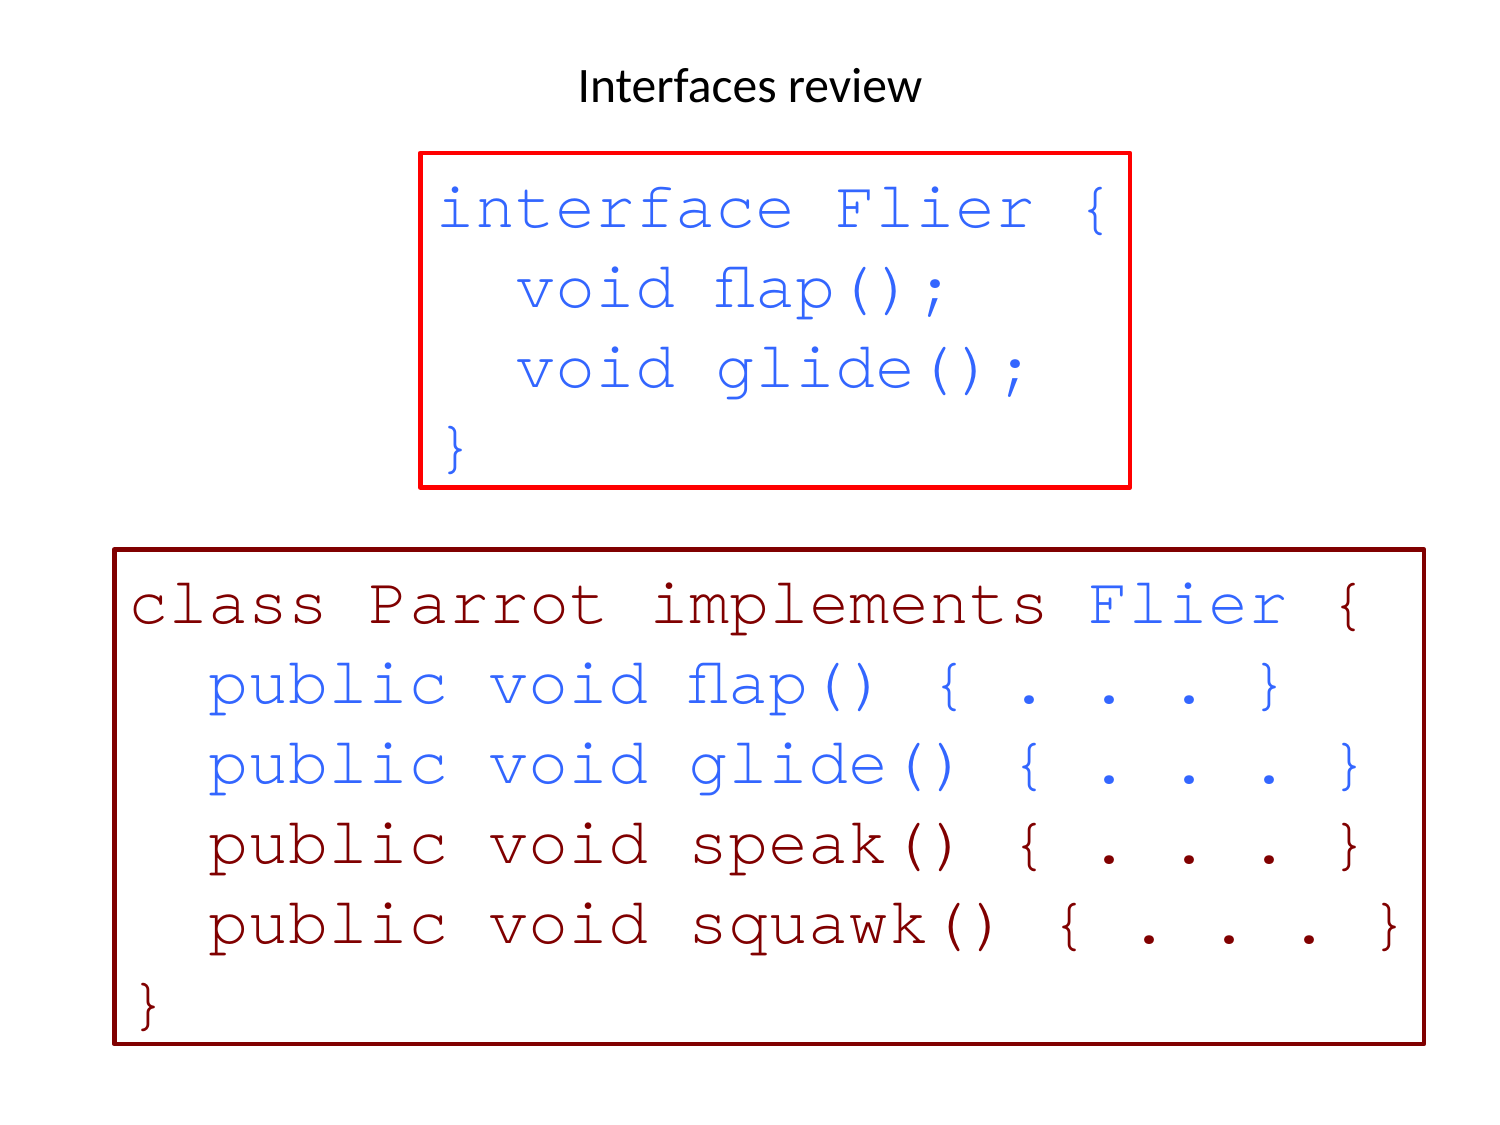

# Interfaces review
interface Flier {
  void flap();
  void glide();
}
class Parrot implements Flier {
  public void flap() { . . . }
  public void glide() { . . . }
  public void speak() { . . . }
  public void squawk() { . . . }
}